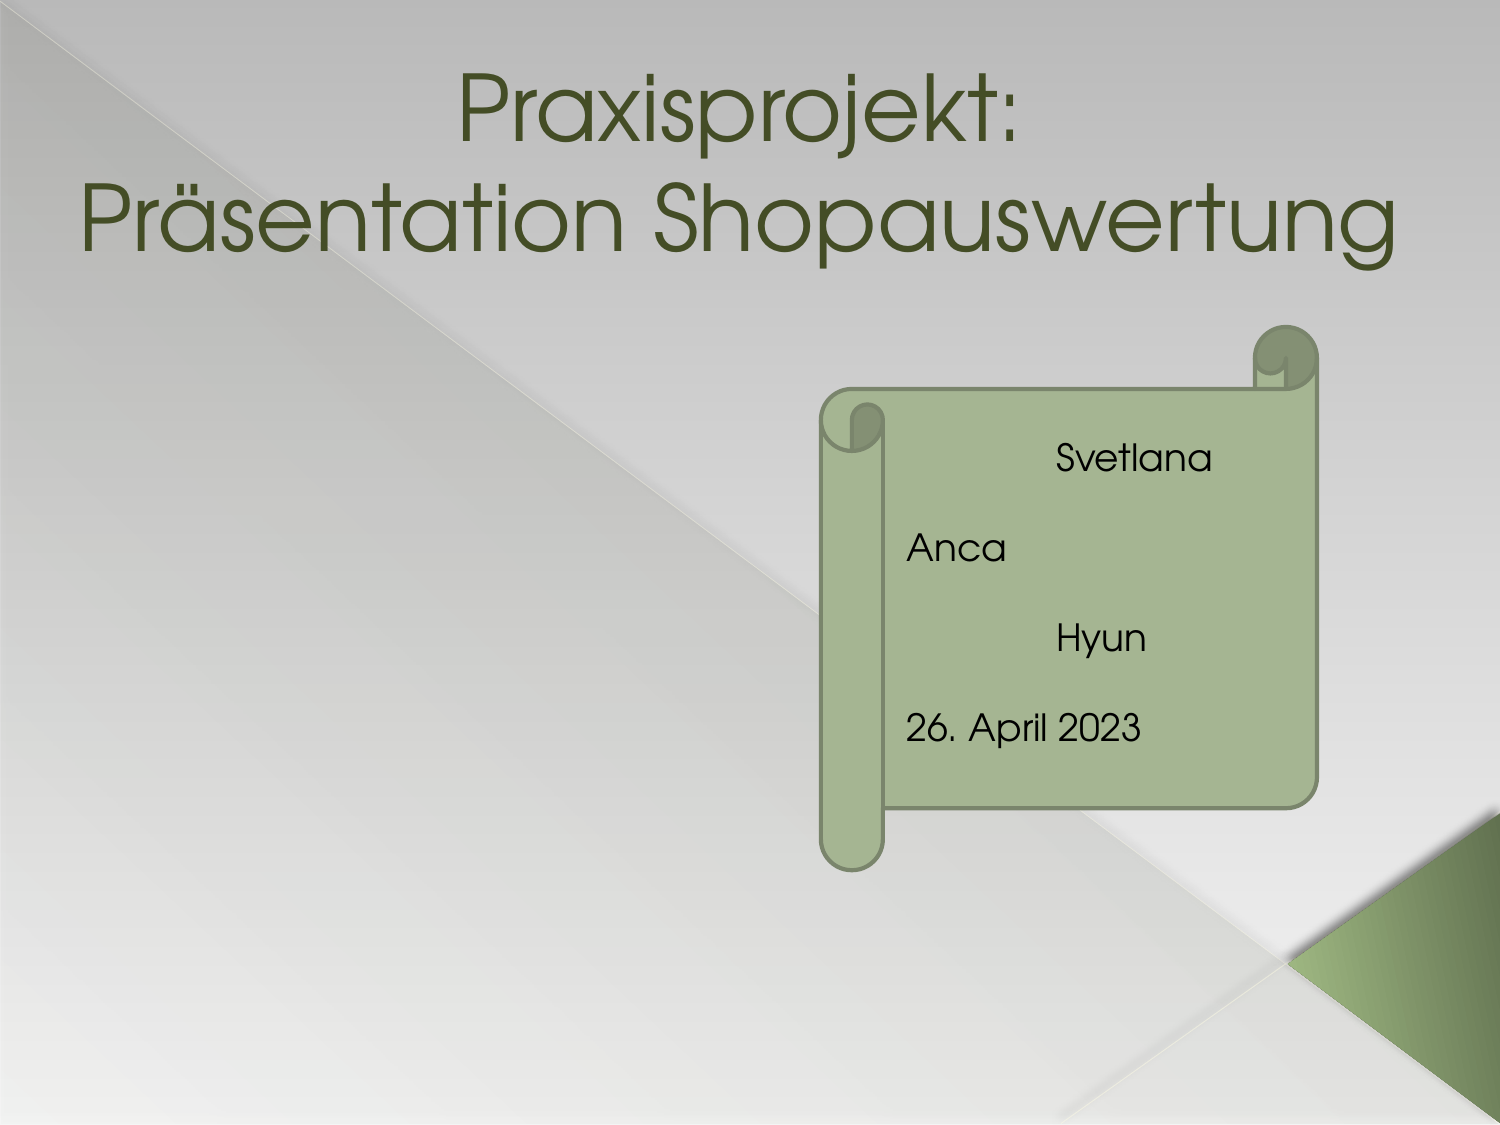

# Praxisprojekt: Präsentation Shopauswertung

	Svetlana

Anca

	Hyun

26. April 2023